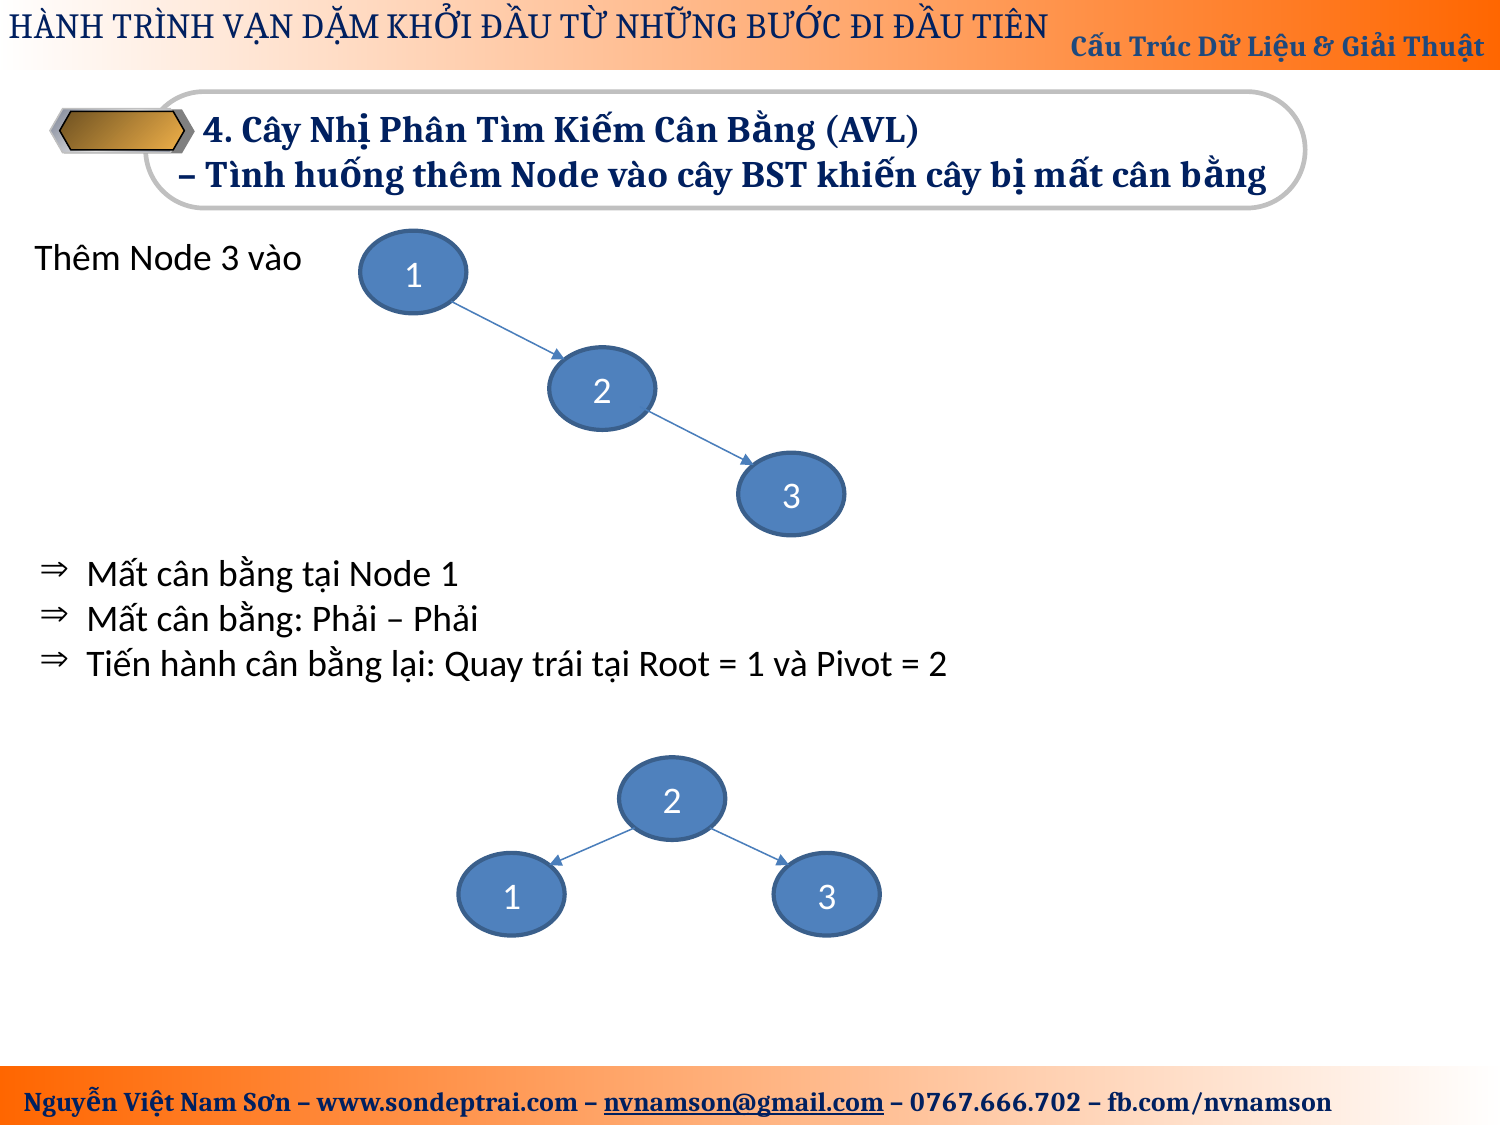

4. Cây Nhị Phân Tìm Kiếm Cân Bằng (AVL)
– Tình huống thêm Node vào cây BST khiến cây bị mất cân bằng

Thêm Node 3 vào
1
2
3
Mất cân bằng tại Node 1
Mất cân bằng: Phải – Phải
Tiến hành cân bằng lại: Quay trái tại Root = 1 và Pivot = 2
2
3
1